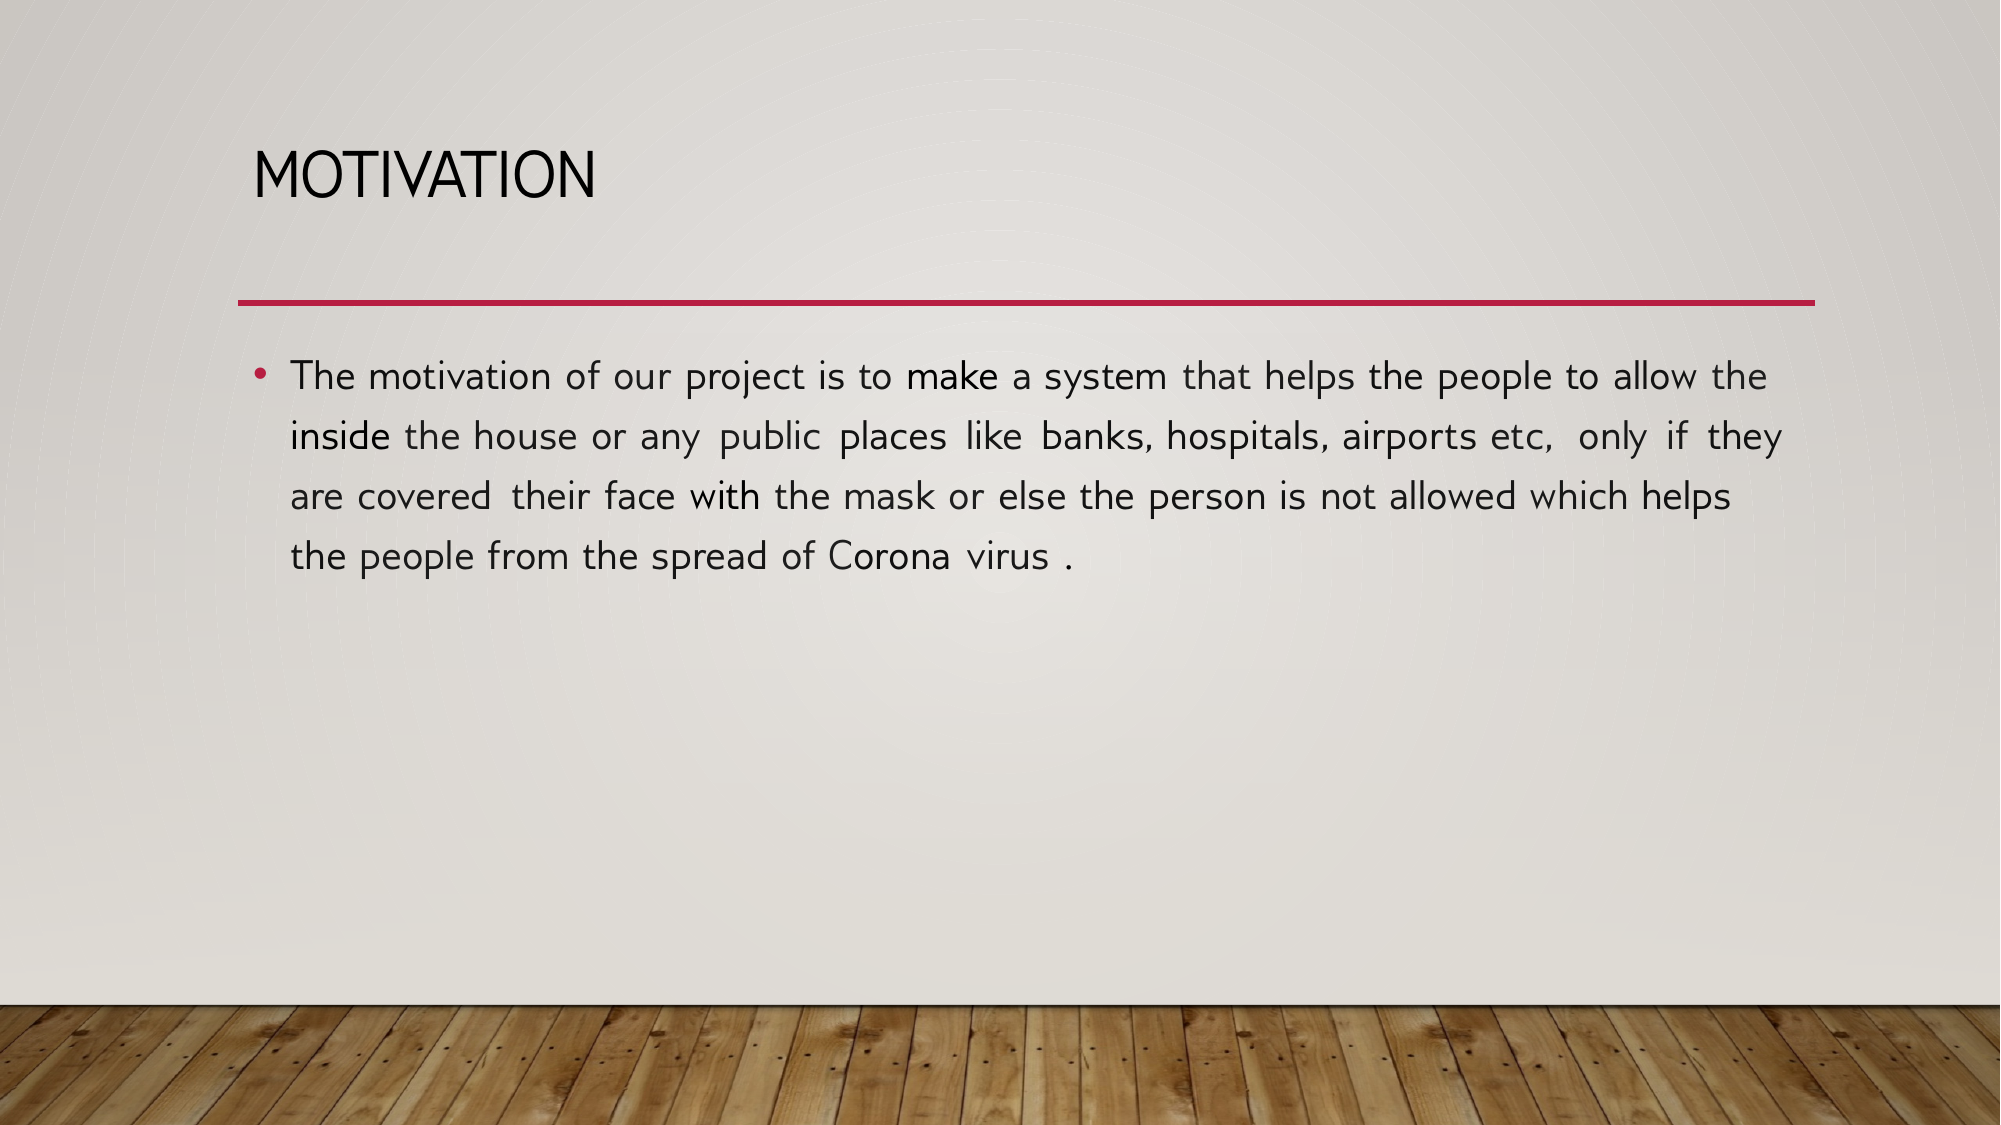

# MOTIVATION
The motivation of our project is to make a system that helps the people to allow the inside the house or any public places like banks, hospitals, airports etc,  only if they are covered their face with the mask or else the person is not allowed which helps the people from the spread of Corona virus .